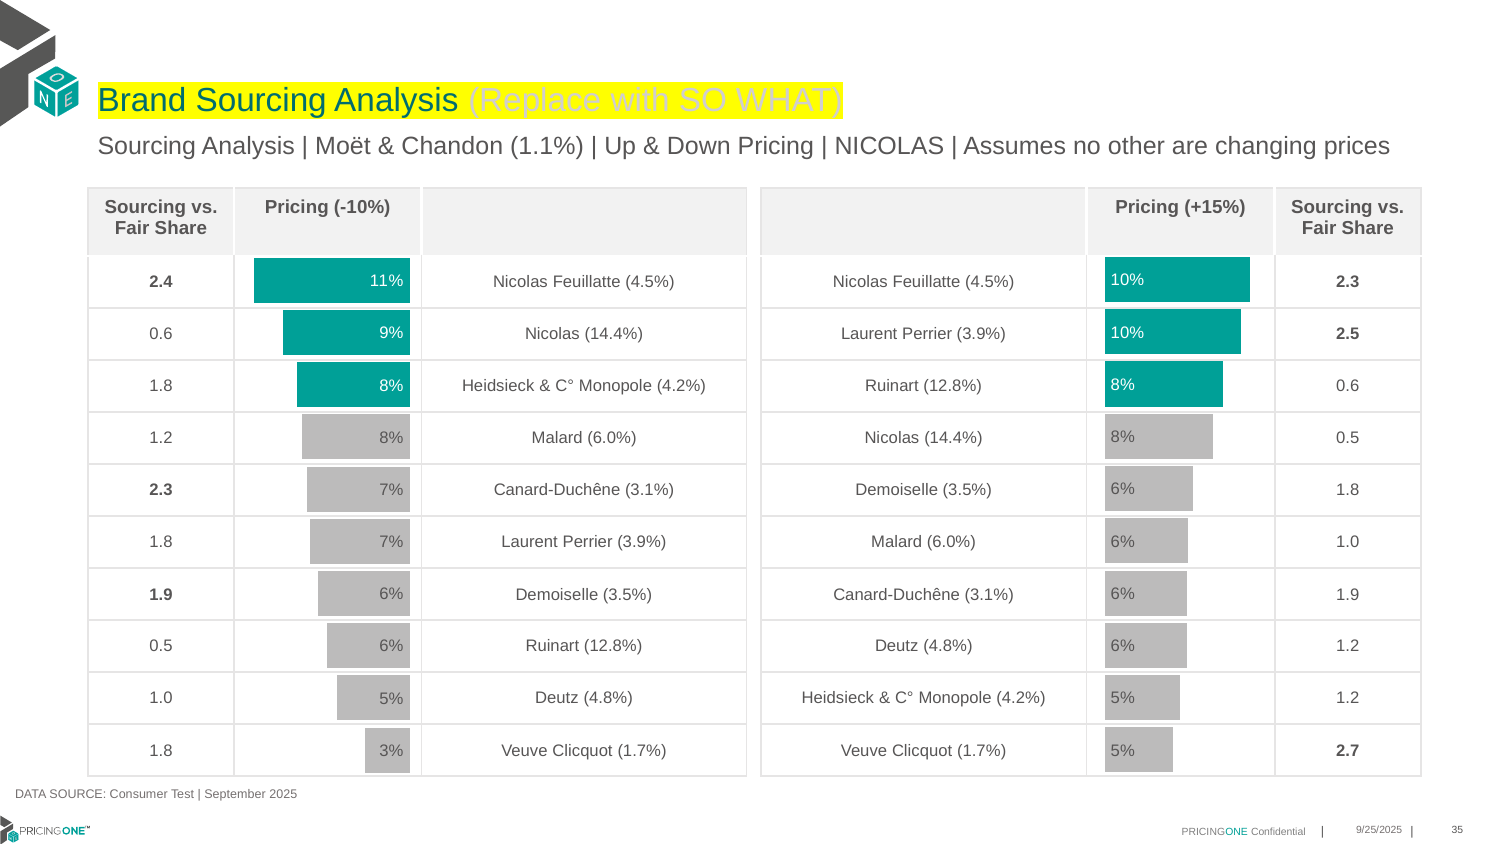

# Brand Sourcing Analysis (Replace with SO WHAT)
Sourcing Analysis | Moët & Chandon (1.1%) | Up & Down Pricing | NICOLAS | Assumes no other are changing prices
| Sourcing vs. Fair Share | Pricing (-10%) |  |
| --- | --- | --- |
| 2.4 |  | Nicolas Feuillatte (4.5%) |
| 0.6 |  | Nicolas (14.4%) |
| 1.8 |  | Heidsieck & C° Monopole (4.2%) |
| 1.2 |  | Malard (6.0%) |
| 2.3 |  | Canard-Duchêne (3.1%) |
| 1.8 |  | Laurent Perrier (3.9%) |
| 1.9 |  | Demoiselle (3.5%) |
| 0.5 |  | Ruinart (12.8%) |
| 1.0 |  | Deutz (4.8%) |
| 1.8 |  | Veuve Clicquot (1.7%) |
|  | Pricing (+15%) | Sourcing vs. Fair Share |
| --- | --- | --- |
| Nicolas Feuillatte (4.5%) |  | 2.3 |
| Laurent Perrier (3.9%) |  | 2.5 |
| Ruinart (12.8%) |  | 0.6 |
| Nicolas (14.4%) |  | 0.5 |
| Demoiselle (3.5%) |  | 1.8 |
| Malard (6.0%) |  | 1.0 |
| Canard-Duchêne (3.1%) |  | 1.9 |
| Deutz (4.8%) |  | 1.2 |
| Heidsieck & C° Monopole (4.2%) |  | 1.2 |
| Veuve Clicquot (1.7%) |  | 2.7 |

### Chart

| Category | Moët & Chandon (1.1%) |
|---|---|
| Nicolas Feuillatte (4.5%) | 0.10237247058627415 |
| Laurent Perrier (3.9%) | 0.09615878715988464 |
| Ruinart (12.8%) | 0.08330770499078852 |
| Nicolas (14.4%) | 0.07613847744822408 |
| Demoiselle (3.5%) | 0.06246361810944155 |
| Malard (6.0%) | 0.05902828543480102 |
| Canard-Duchêne (3.1%) | 0.058033869275729115 |
| Deutz (4.8%) | 0.05769729130811822 |
| Heidsieck & C° Monopole (4.2%) | 0.053139912798210946 |
| Veuve Clicquot (1.7%) | 0.0480968593803997 |

### Chart

| Category | Moët & Chandon (1.1%) |
|---|---|
| Nicolas Feuillatte (4.5%) | 0.10889783305747949 |
| Nicolas (14.4%) | 0.08918595468737786 |
| Heidsieck & C° Monopole (4.2%) | 0.07911151645085153 |
| Malard (6.0%) | 0.07543908266914594 |
| Canard-Duchêne (3.1%) | 0.07214140967859901 |
| Laurent Perrier (3.9%) | 0.07001162205262304 |
| Demoiselle (3.5%) | 0.06470547895076527 |
| Ruinart (12.8%) | 0.05855380626388075 |
| Deutz (4.8%) | 0.051018762025996416 |
| Veuve Clicquot (1.7%) | 0.031521381354316105 |
DATA SOURCE: Consumer Test | September 2025

9/25/2025
35